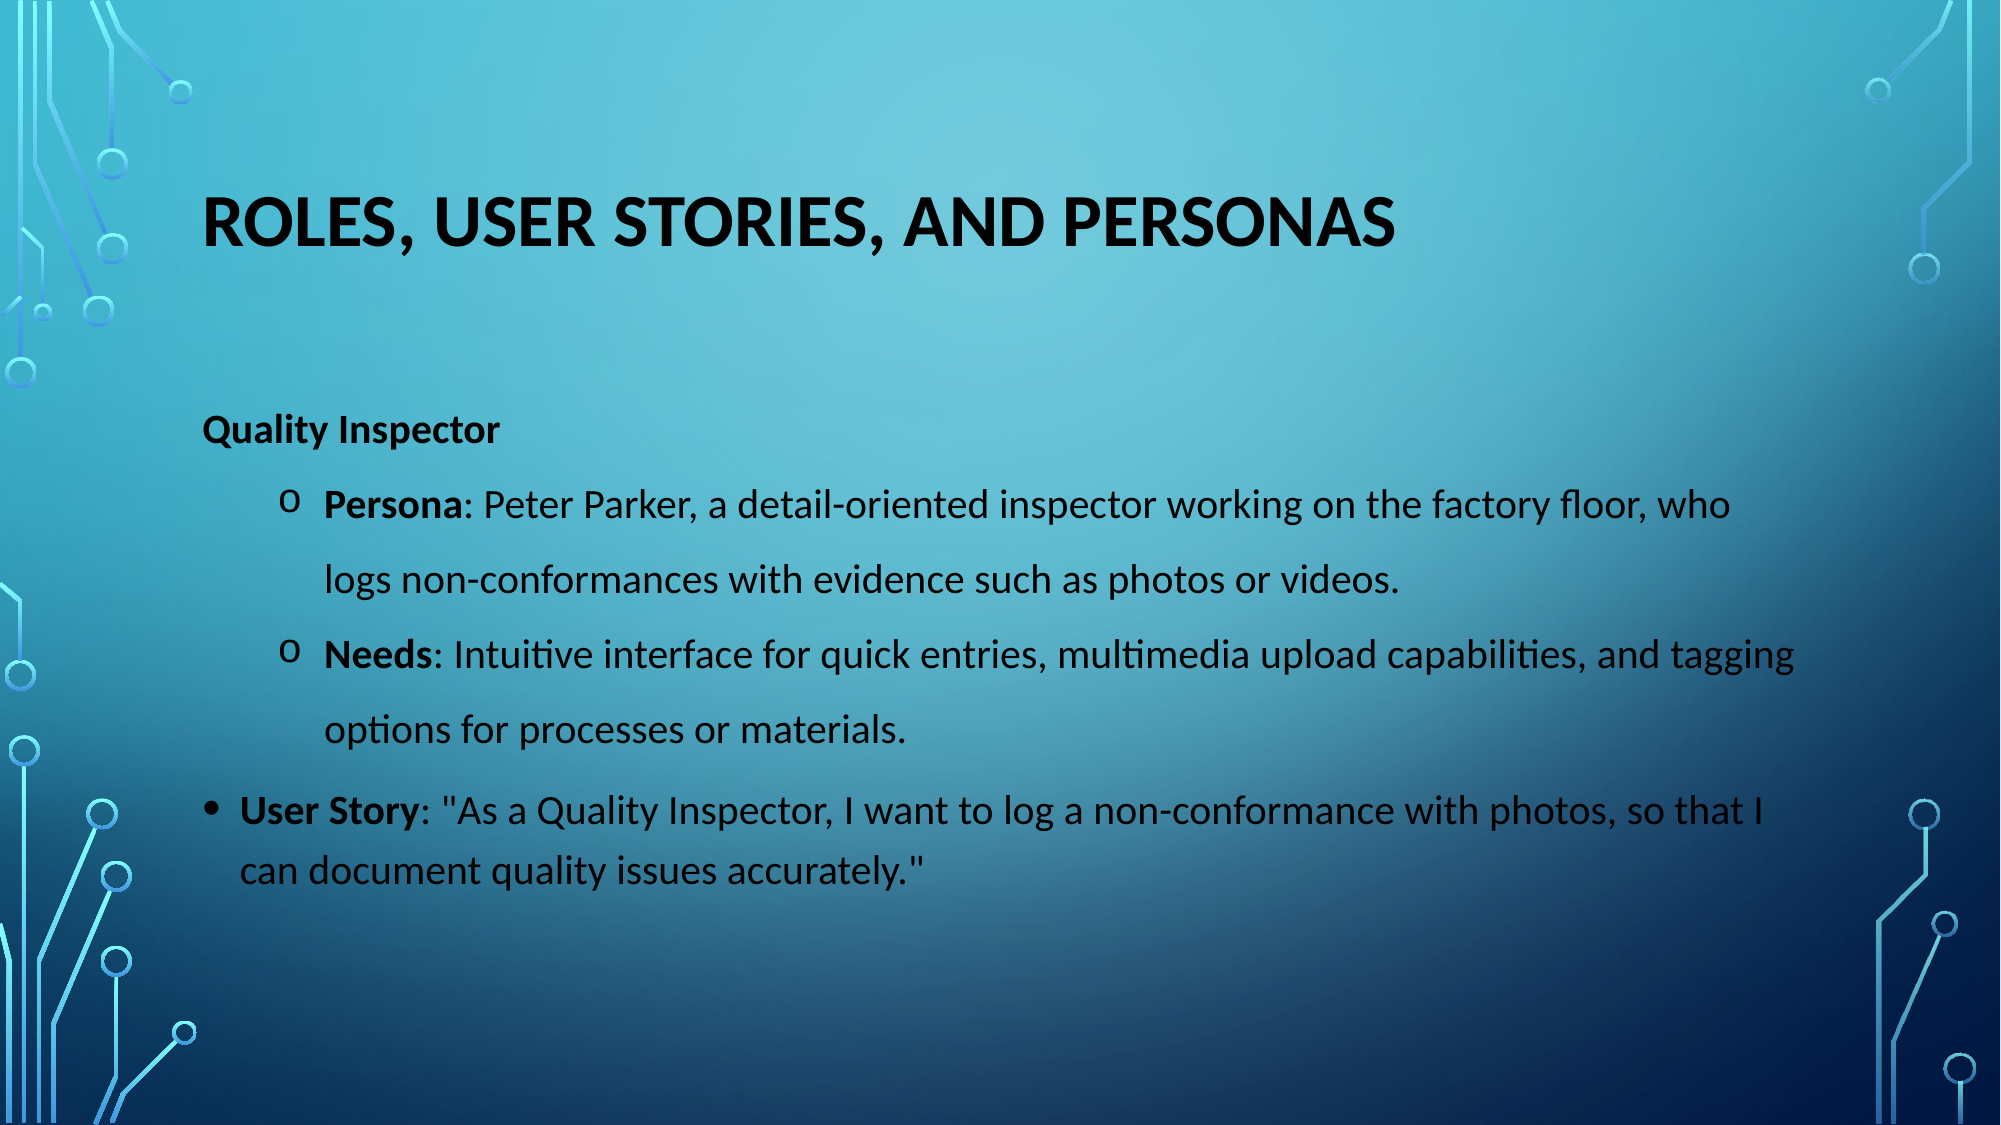

# ROLES, USER STORIES, AND PERSONAS
Quality Inspector
Persona: Peter Parker, a detail-oriented inspector working on the factory floor, who logs non-conformances with evidence such as photos or videos.
Needs: Intuitive interface for quick entries, multimedia upload capabilities, and tagging options for processes or materials.
User Story: "As a Quality Inspector, I want to log a non-conformance with photos, so that I can document quality issues accurately."